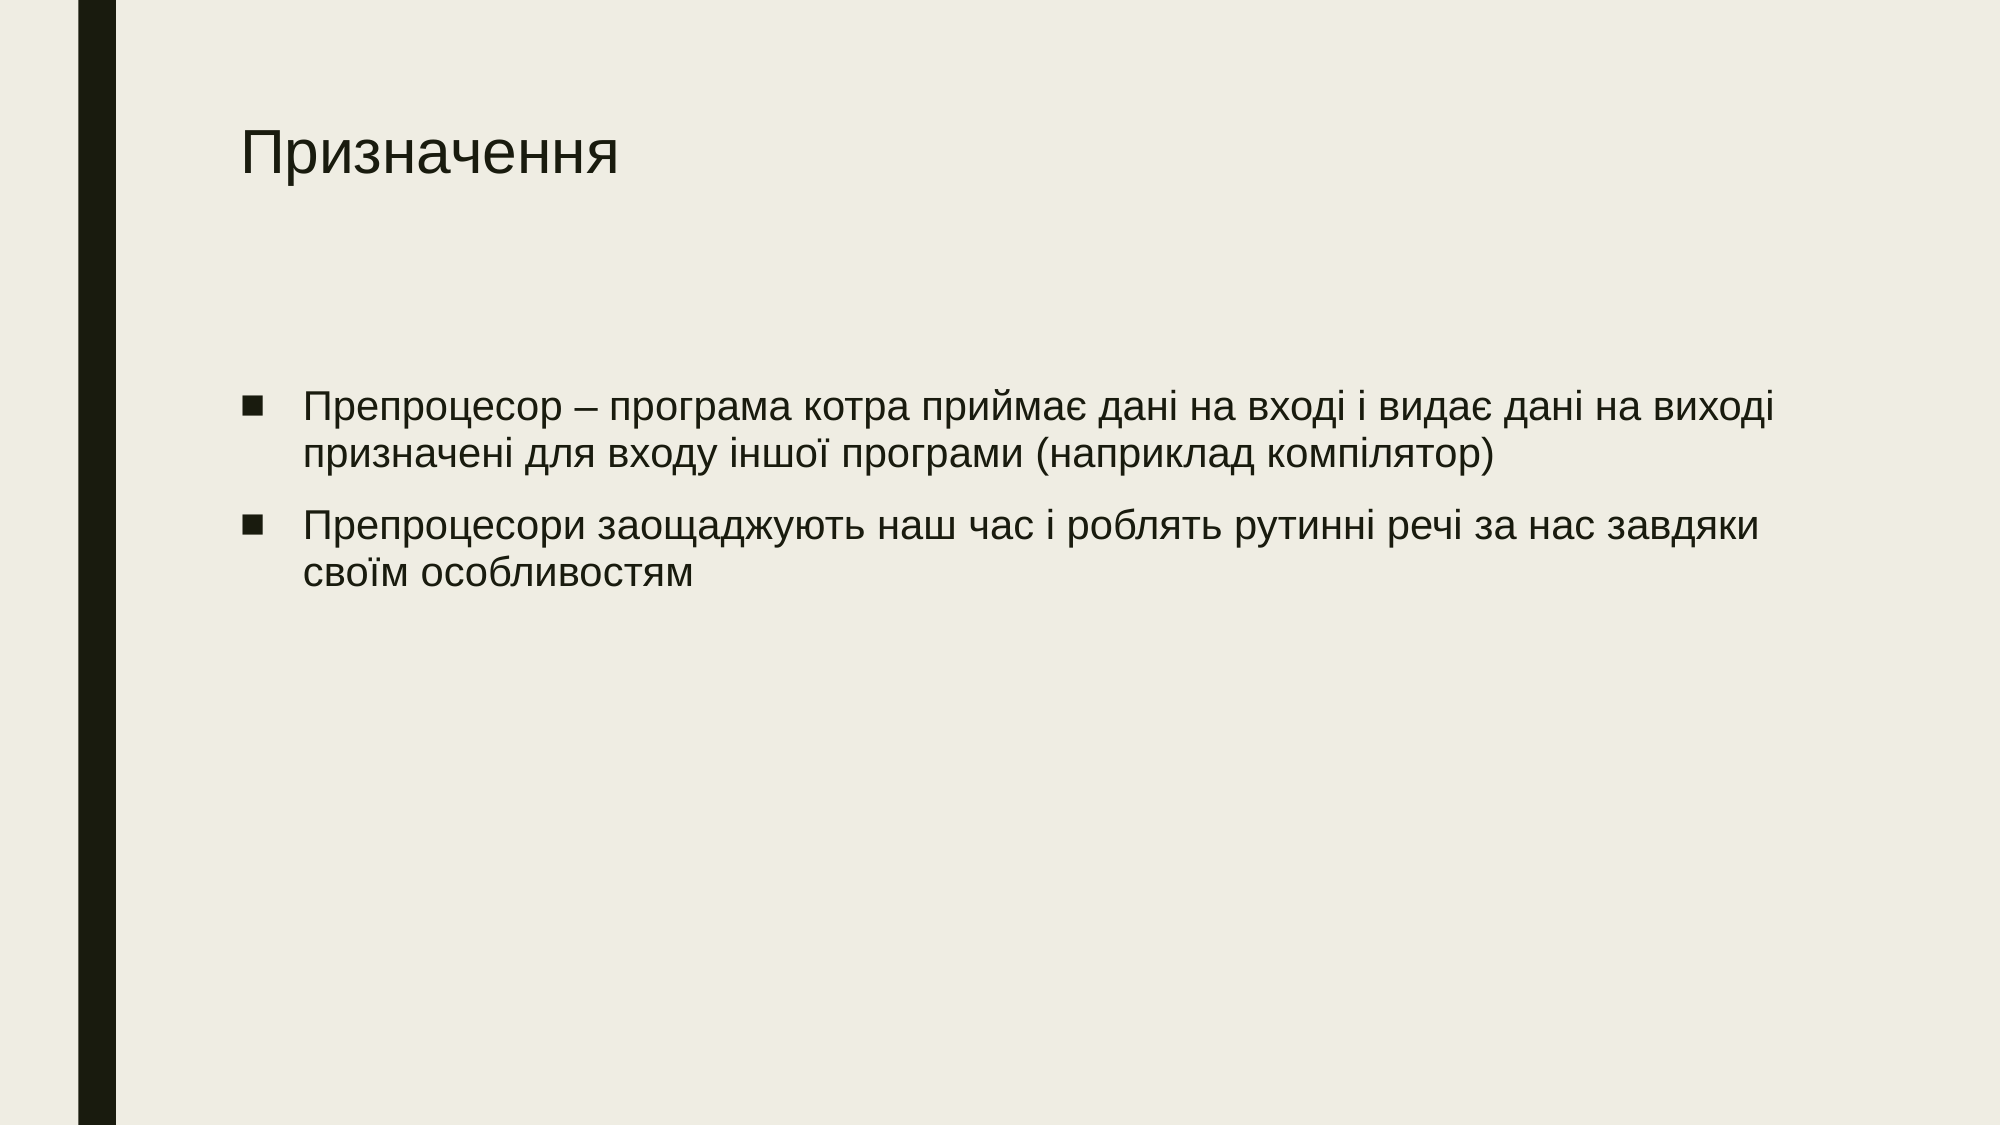

# Призначення
Препроцесор – програма котра приймає дані на вході і видає дані на виході призначені для входу іншої програми (наприклад компілятор)
Препроцесори заощаджують наш час і роблять рутинні речі за нас завдяки своїм особливостям